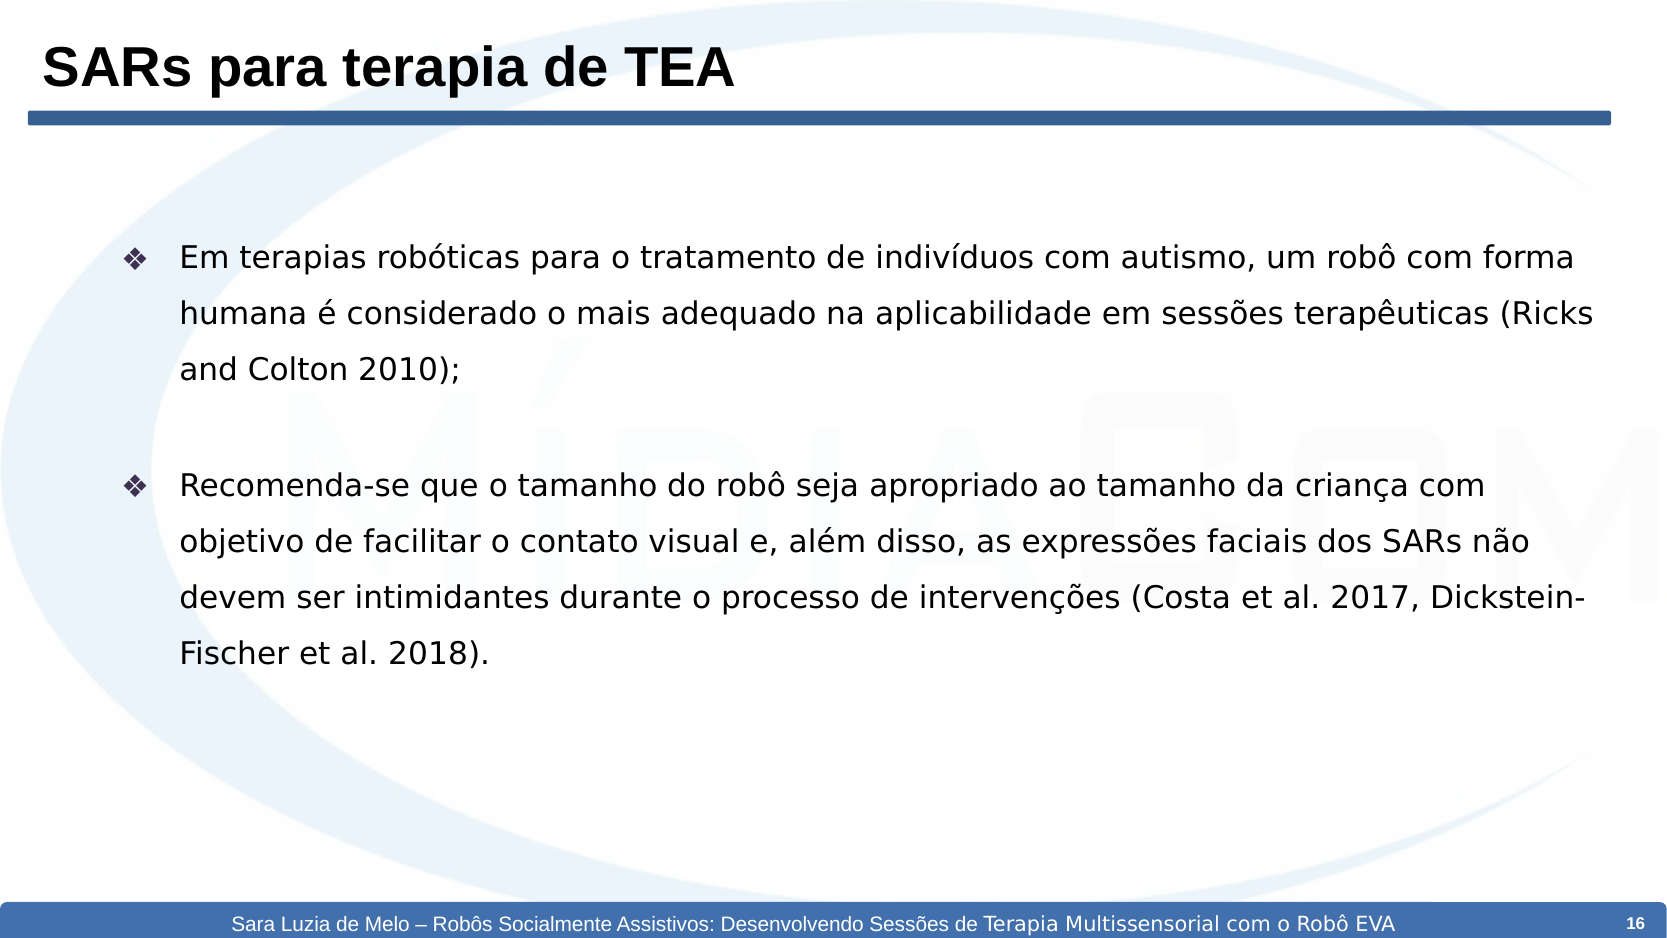

# SARs para terapia de TEA
Em terapias robóticas para o tratamento de indivíduos com autismo, um robô com forma humana é considerado o mais adequado na aplicabilidade em sessões terapêuticas (Ricks and Colton 2010);

Recomenda-se que o tamanho do robô seja apropriado ao tamanho da criança com objetivo de facilitar o contato visual e, além disso, as expressões faciais dos SARs não devem ser intimidantes durante o processo de intervenções (Costa et al. 2017, Dickstein-Fischer et al. 2018).

Sara Luzia de Melo – Robôs Socialmente Assistivos: Desenvolvendo Sessões de Terapia Multissensorial com o Robô EVA
16